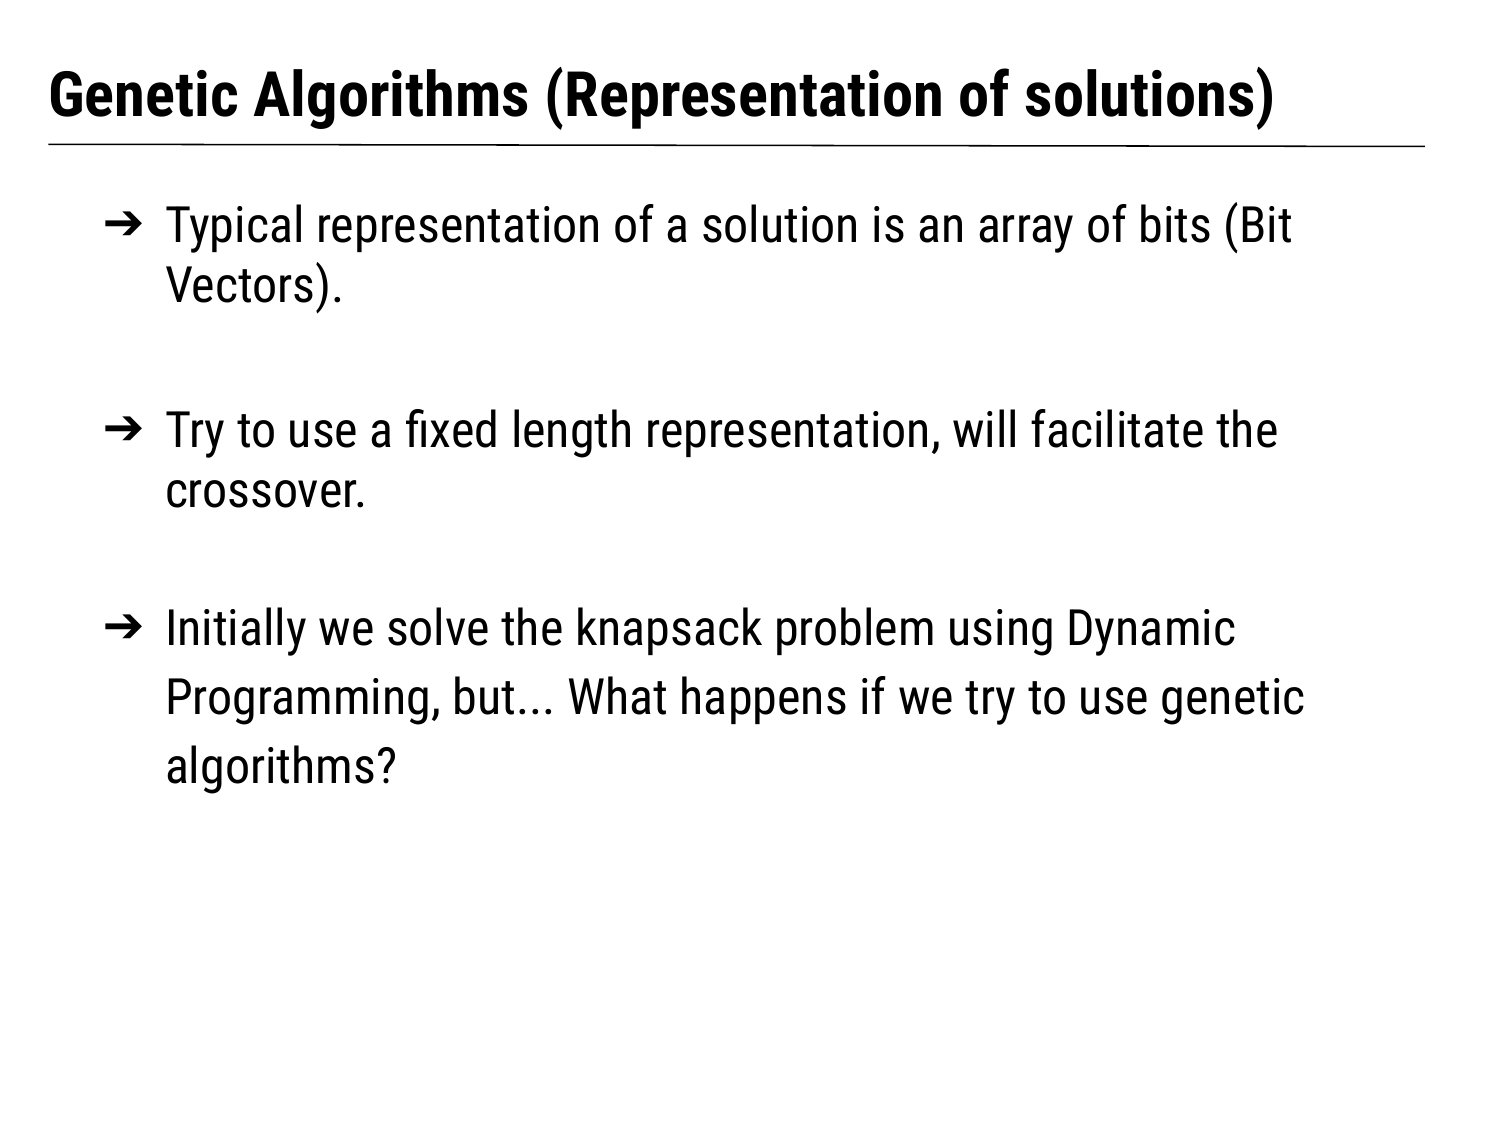

# Genetic Algorithms (Representation of solutions)
Typical representation of a solution is an array of bits (Bit Vectors).

Try to use a fixed length representation, will facilitate the crossover.

Initially we solve the knapsack problem using Dynamic Programming, but... What happens if we try to use genetic algorithms?